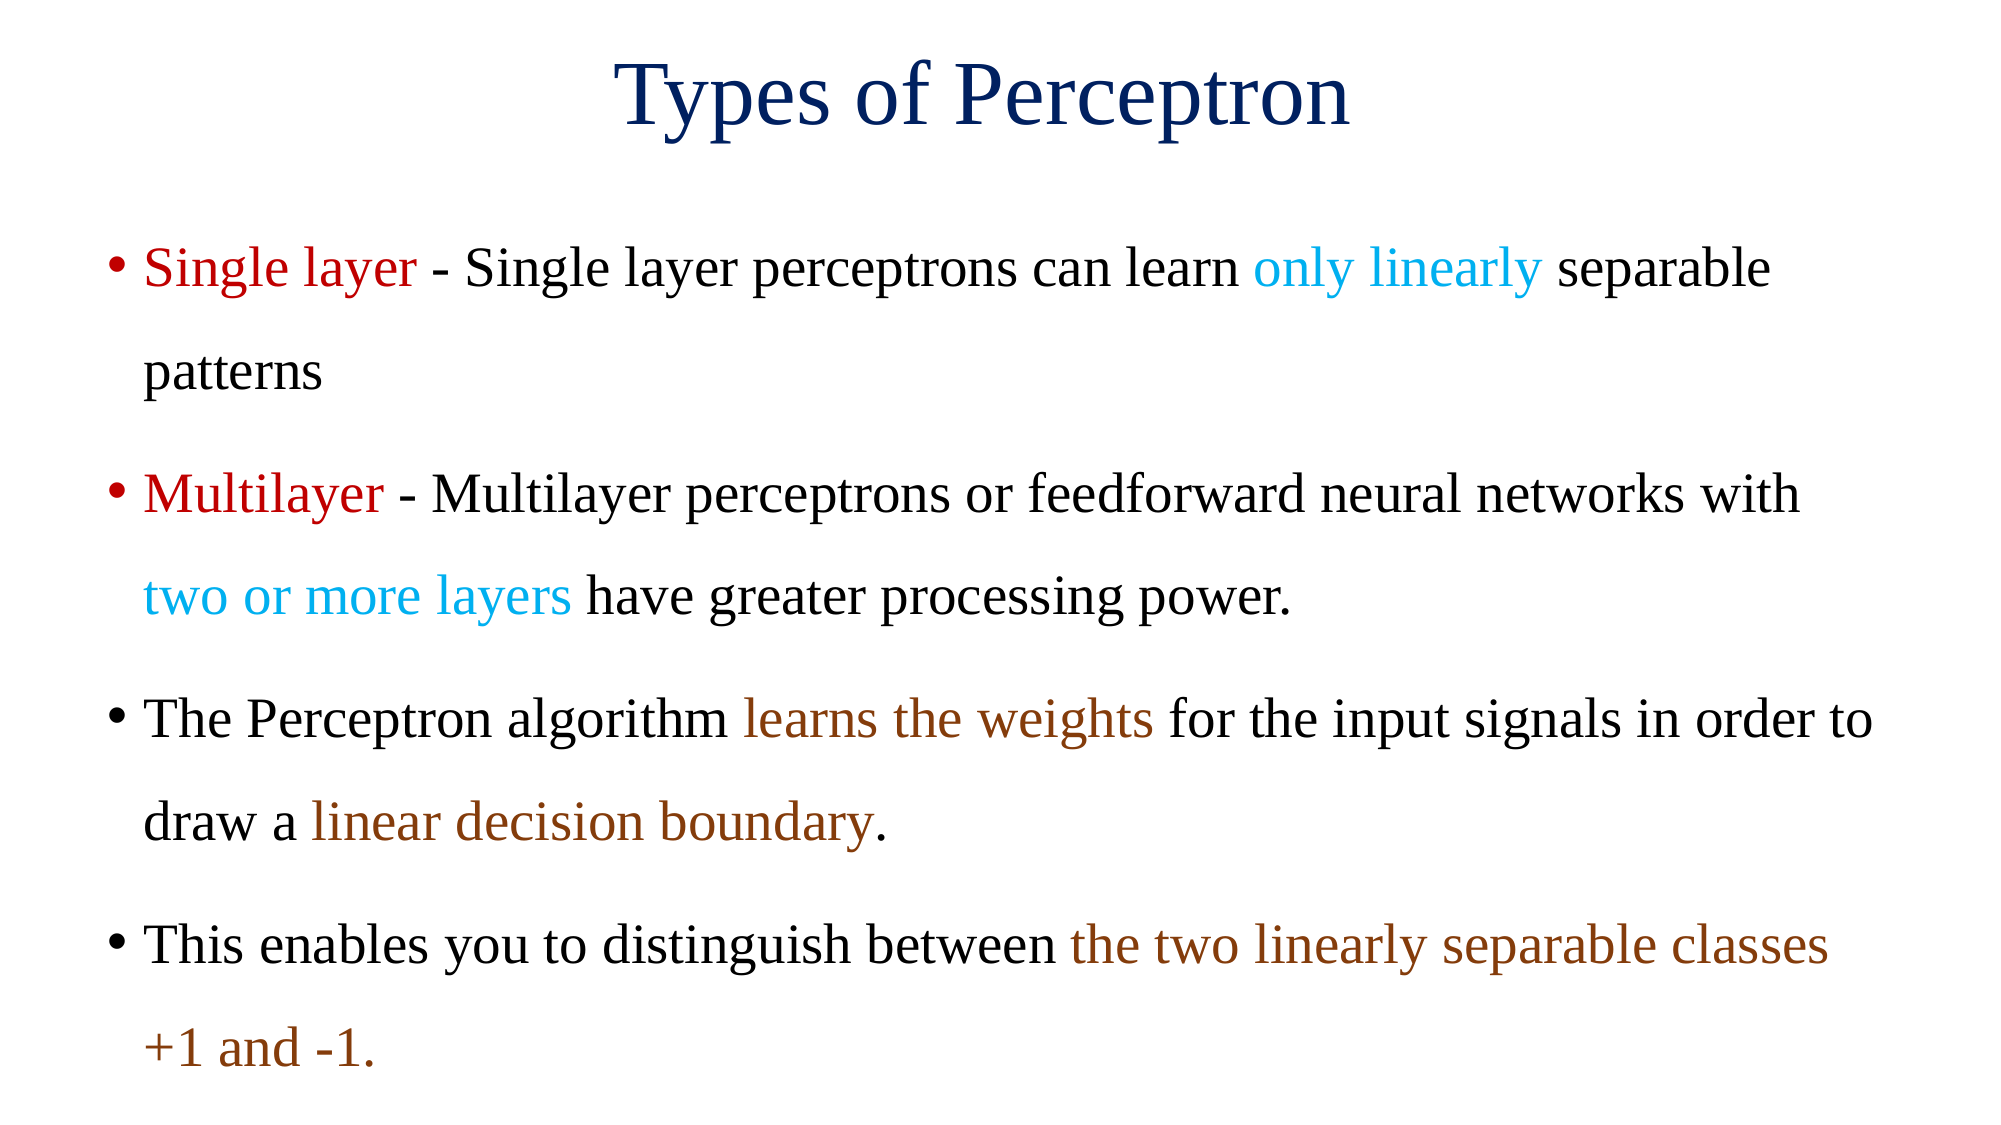

# Types of Perceptron
Single layer - Single layer perceptrons can learn only linearly separable patterns
Multilayer - Multilayer perceptrons or feedforward neural networks with two or more layers have greater processing power.
The Perceptron algorithm learns the weights for the input signals in order to draw a linear decision boundary.
This enables you to distinguish between the two linearly separable classes +1 and -1.